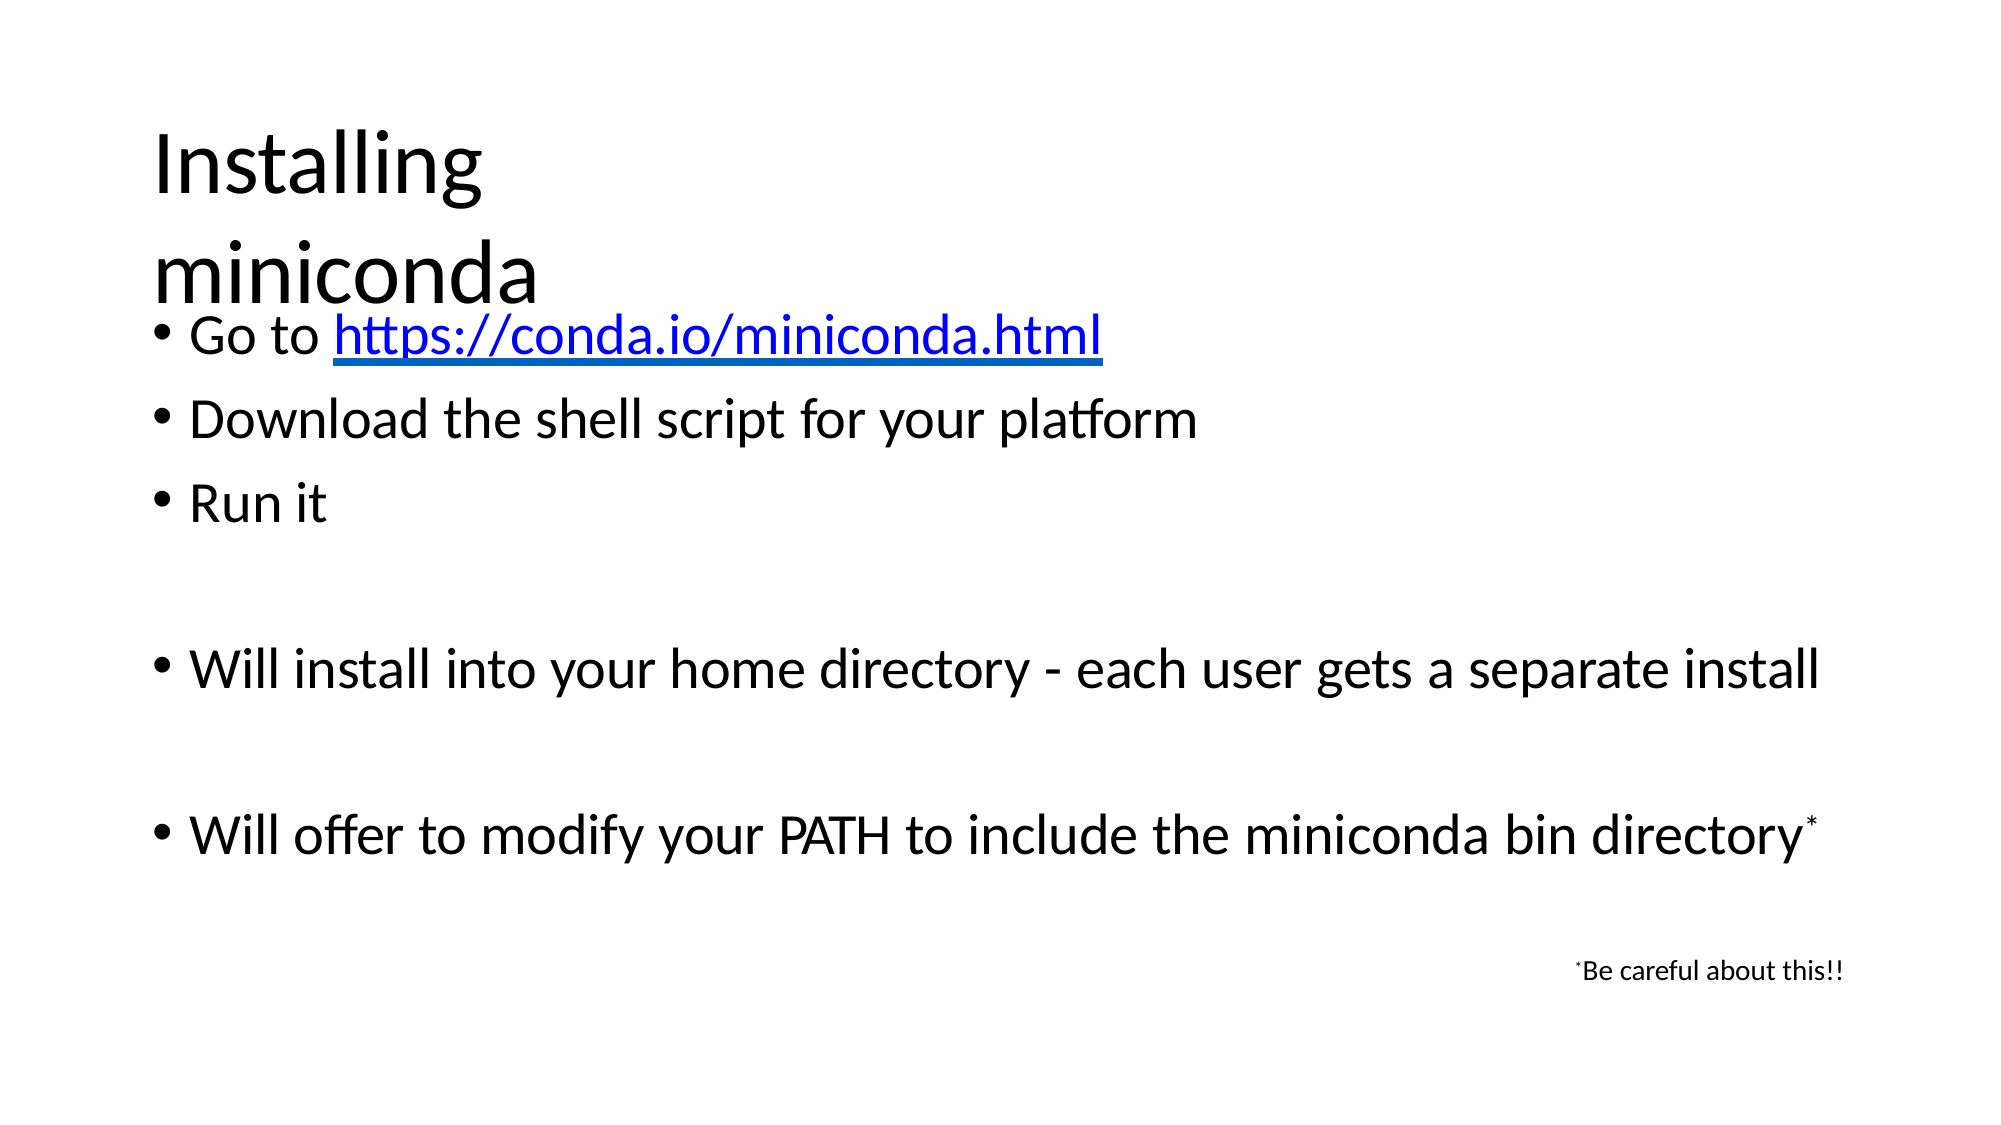

# Installing miniconda
Go to https://conda.io/miniconda.html
Download the shell script for your platform
Run it

Will install into your home directory - each user gets a separate install

Will offer to modify your PATH to include the miniconda bin directory*
*Be careful about this!!